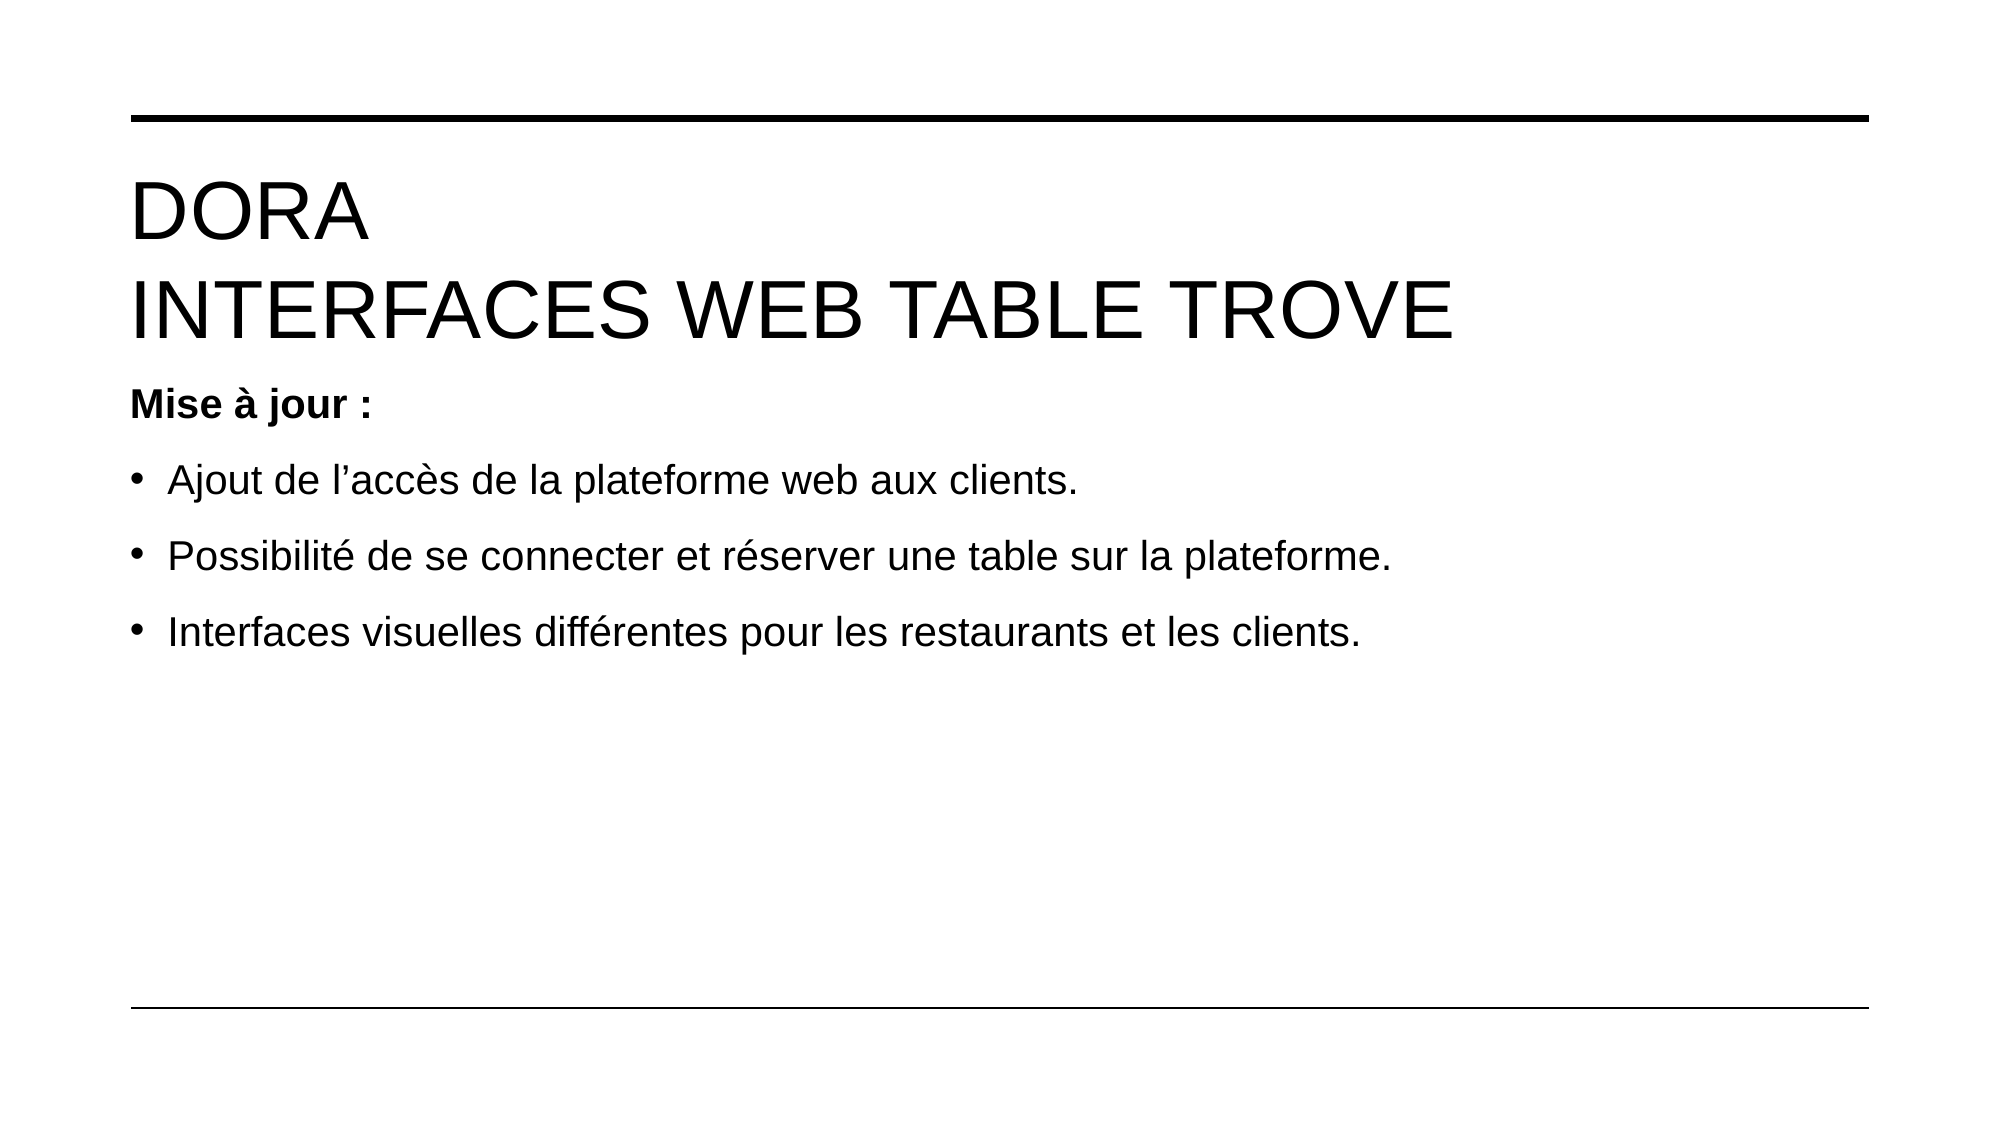

# Dora Interfaces WEB TABLE TROVE
Mise à jour :
Ajout de l’accès de la plateforme web aux clients.
Possibilité de se connecter et réserver une table sur la plateforme.
Interfaces visuelles différentes pour les restaurants et les clients.